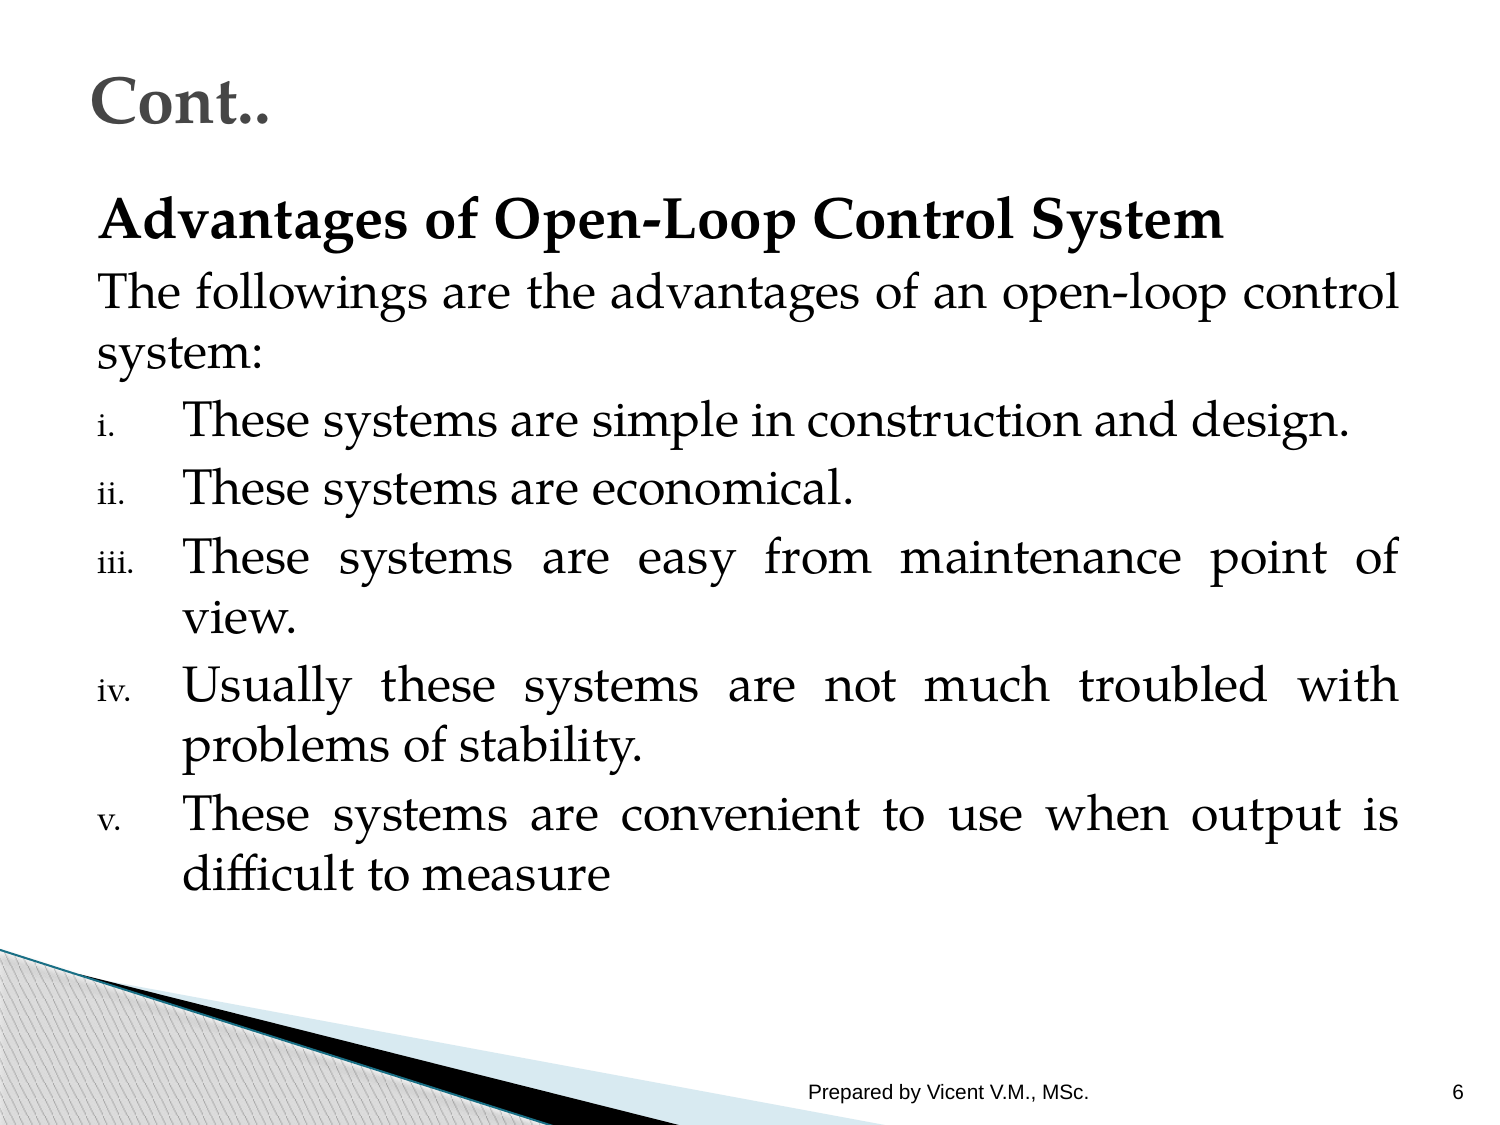

# Cont..
Advantages of Open-Loop Control System
The followings are the advantages of an open-loop control system:
These systems are simple in construction and design.
These systems are economical.
These systems are easy from maintenance point of view.
Usually these systems are not much troubled with problems of stability.
These systems are convenient to use when output is difficult to measure
Prepared by Vicent V.M., MSc.
6